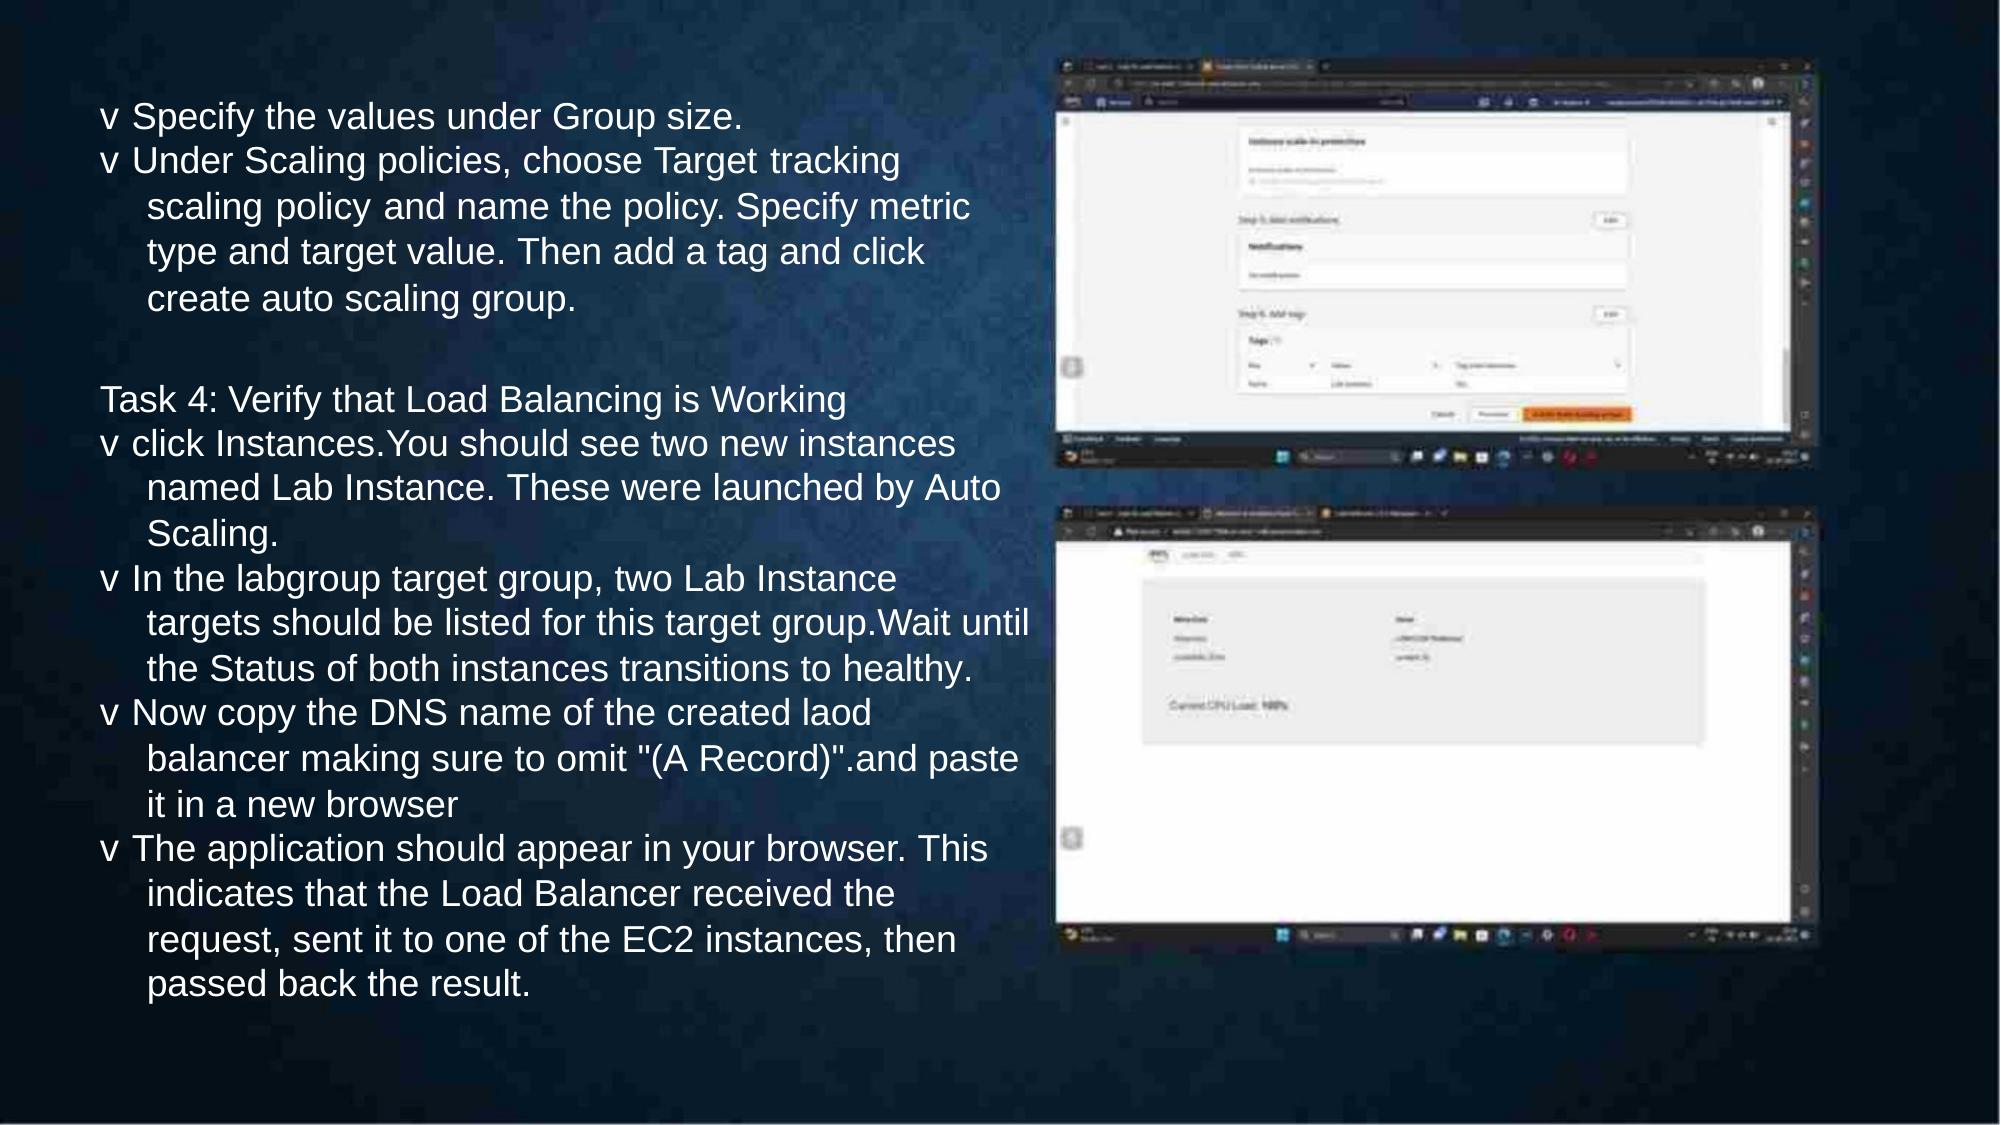

v Specify the values under Group size.
v Under Scaling policies, choose Target tracking
scaling policy and name the policy. Specify metric
type and target value. Then add a tag and click
create auto scaling group.
Task 4: Verify that Load Balancing is Working
v click Instances.You should see two new instances
named Lab Instance. These were launched by Auto
Scaling.
v In the labgroup target group, two Lab Instance
targets should be listed for this target group.Wait until
the Status of both instances transitions to healthy.
v Now copy the DNS name of the created laod
balancer making sure to omit "(A Record)".and paste
it in a new browser
v The application should appear in your browser. This
indicates that the Load Balancer received the
request, sent it to one of the EC2 instances, then
passed back the result.